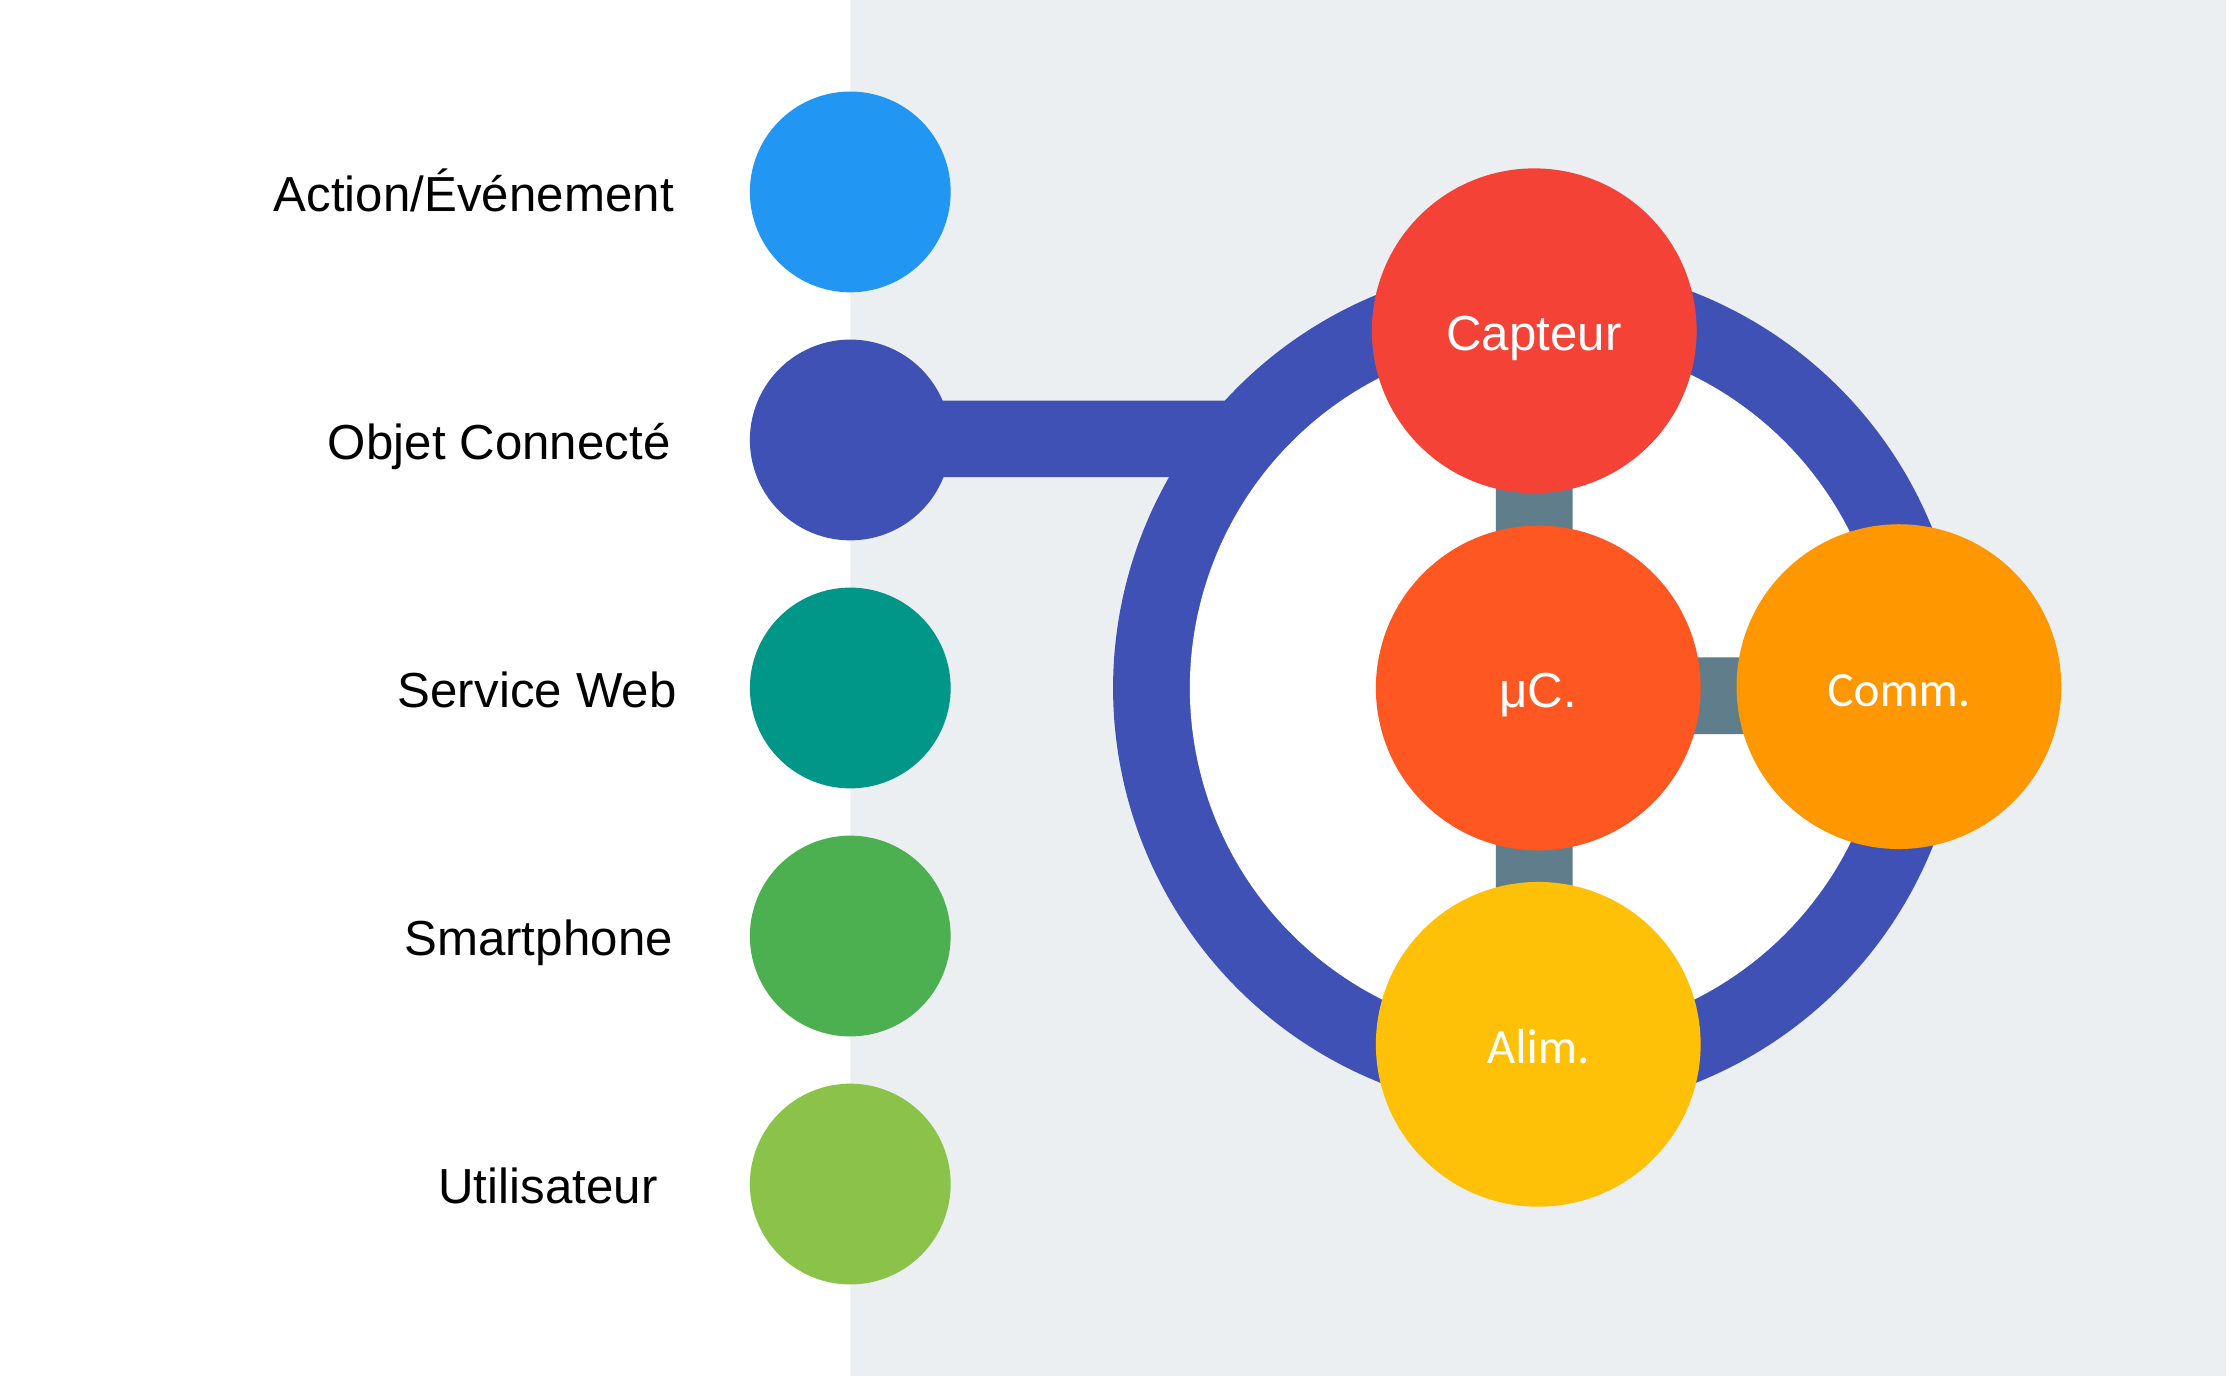

Action/Événement
Capteur

Objet Connecté

Comm.
μC.

Service Web

Alim.
Smartphone

Utilisateur